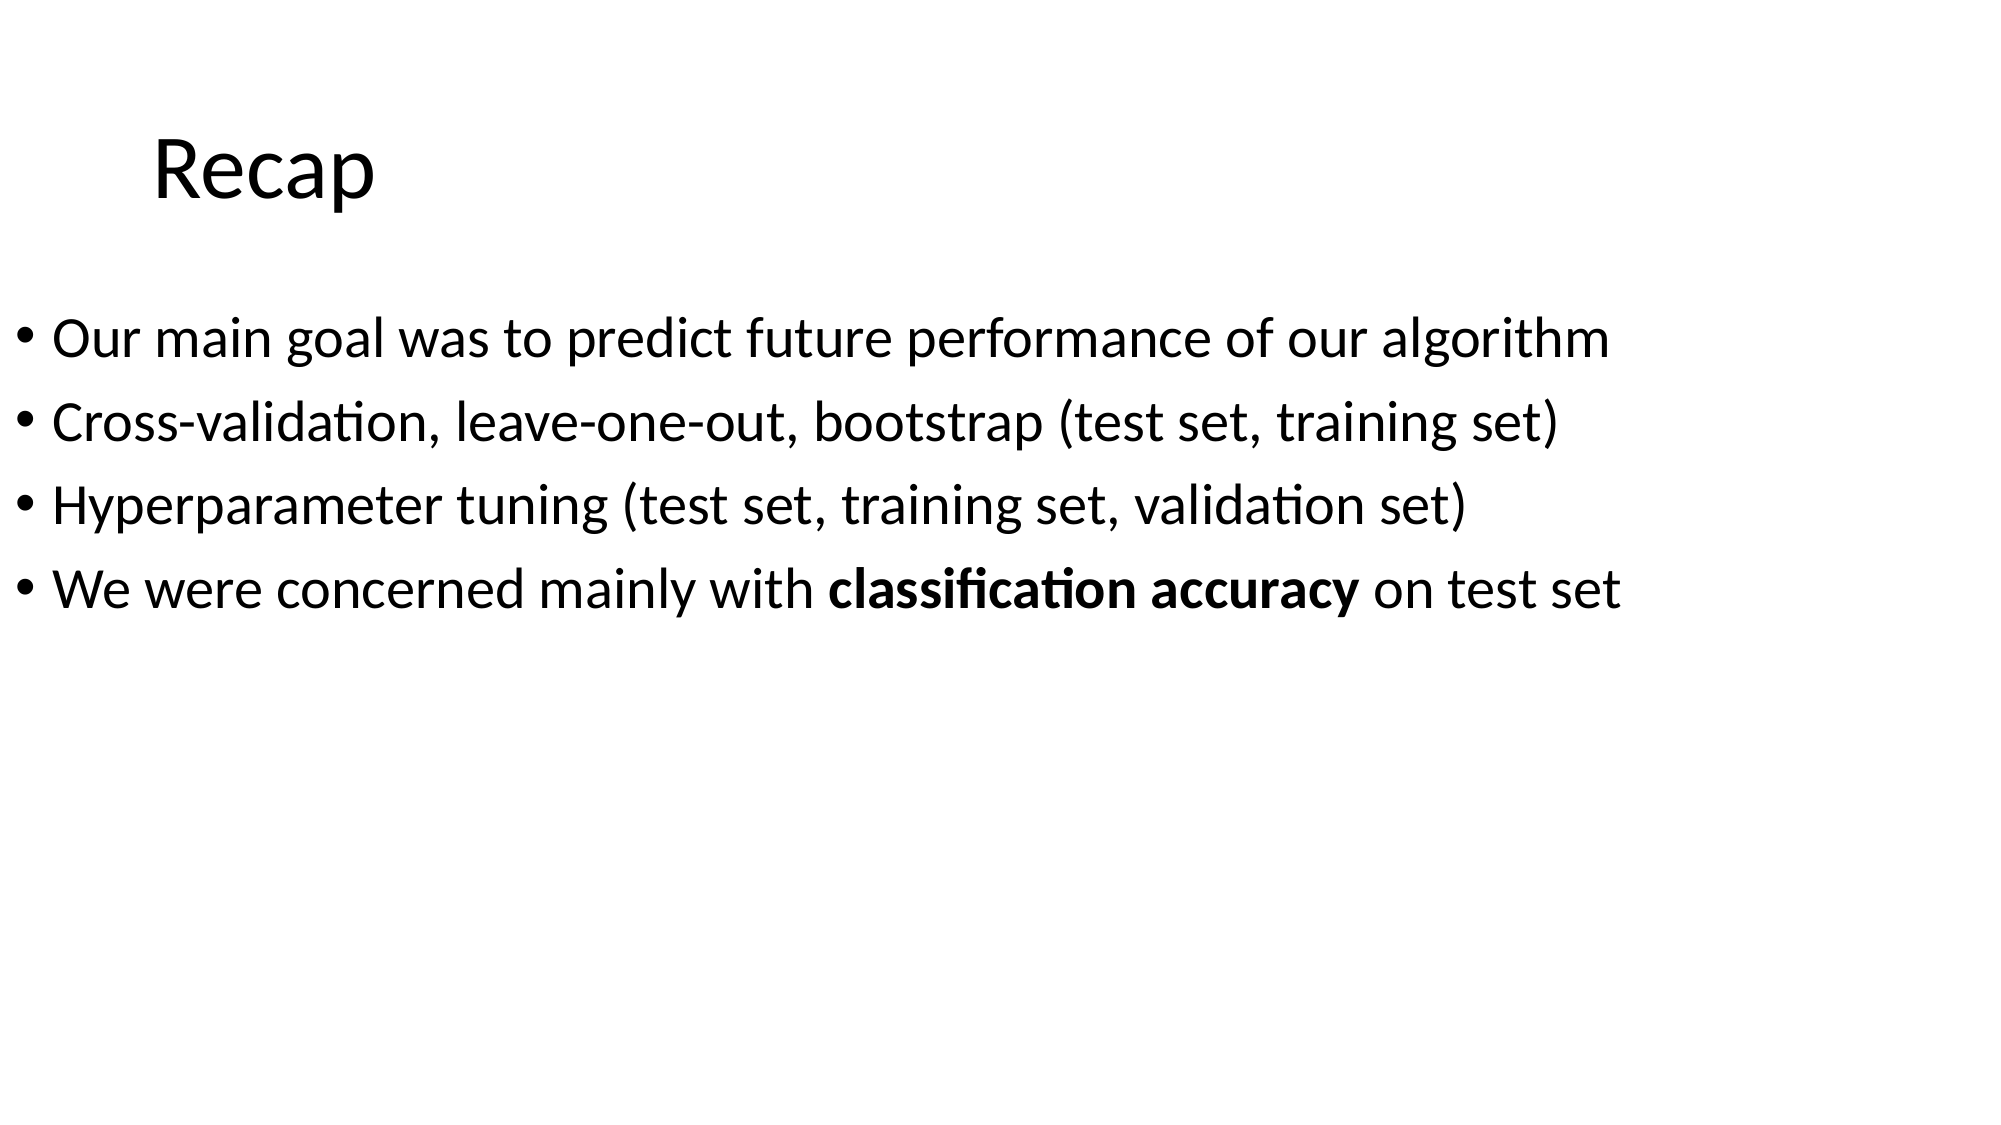

# Recap
Our main goal was to predict future performance of our algorithm
Cross-validation, leave-one-out, bootstrap (test set, training set)
Hyperparameter tuning (test set, training set, validation set)
We were concerned mainly with classification accuracy on test set